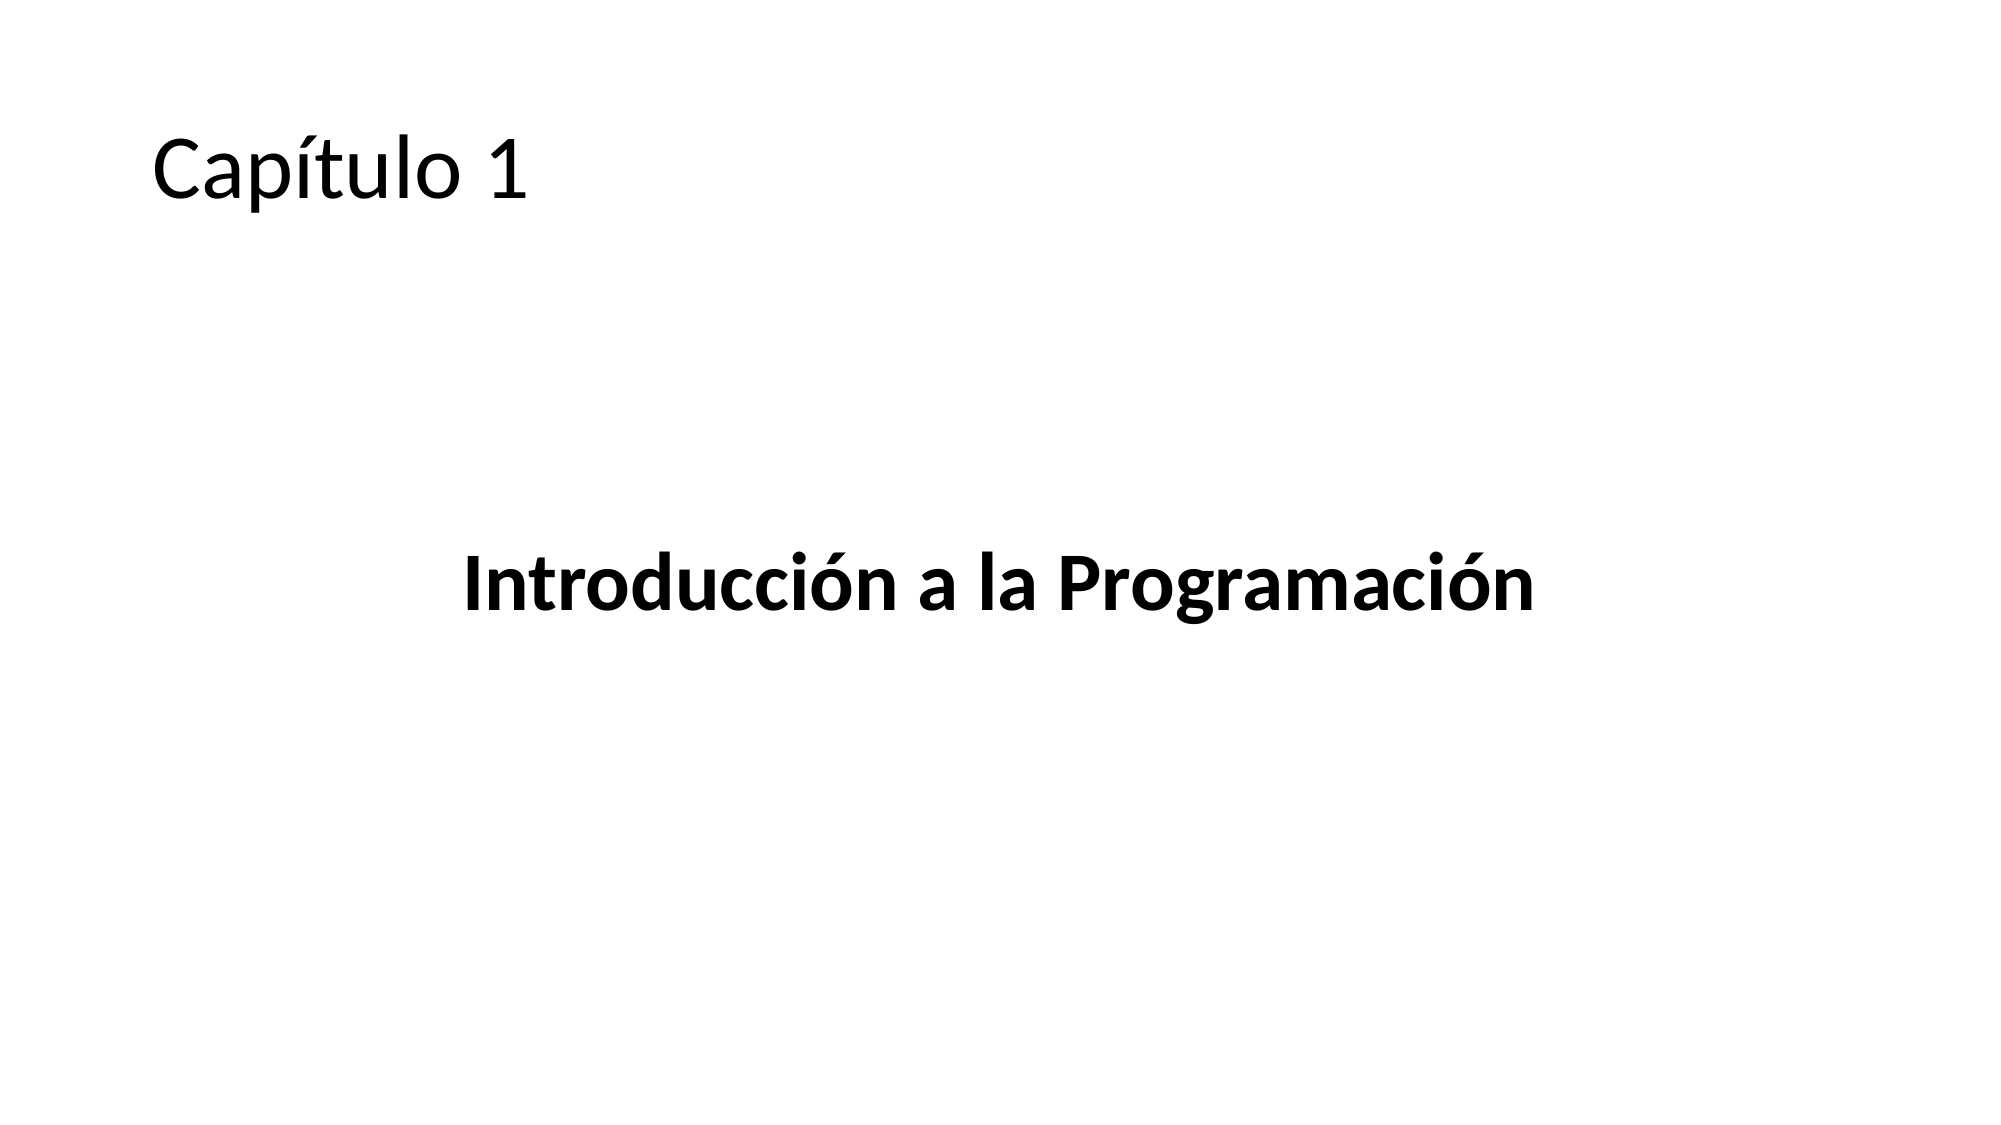

# Capítulo 1

Introducción a la Programación